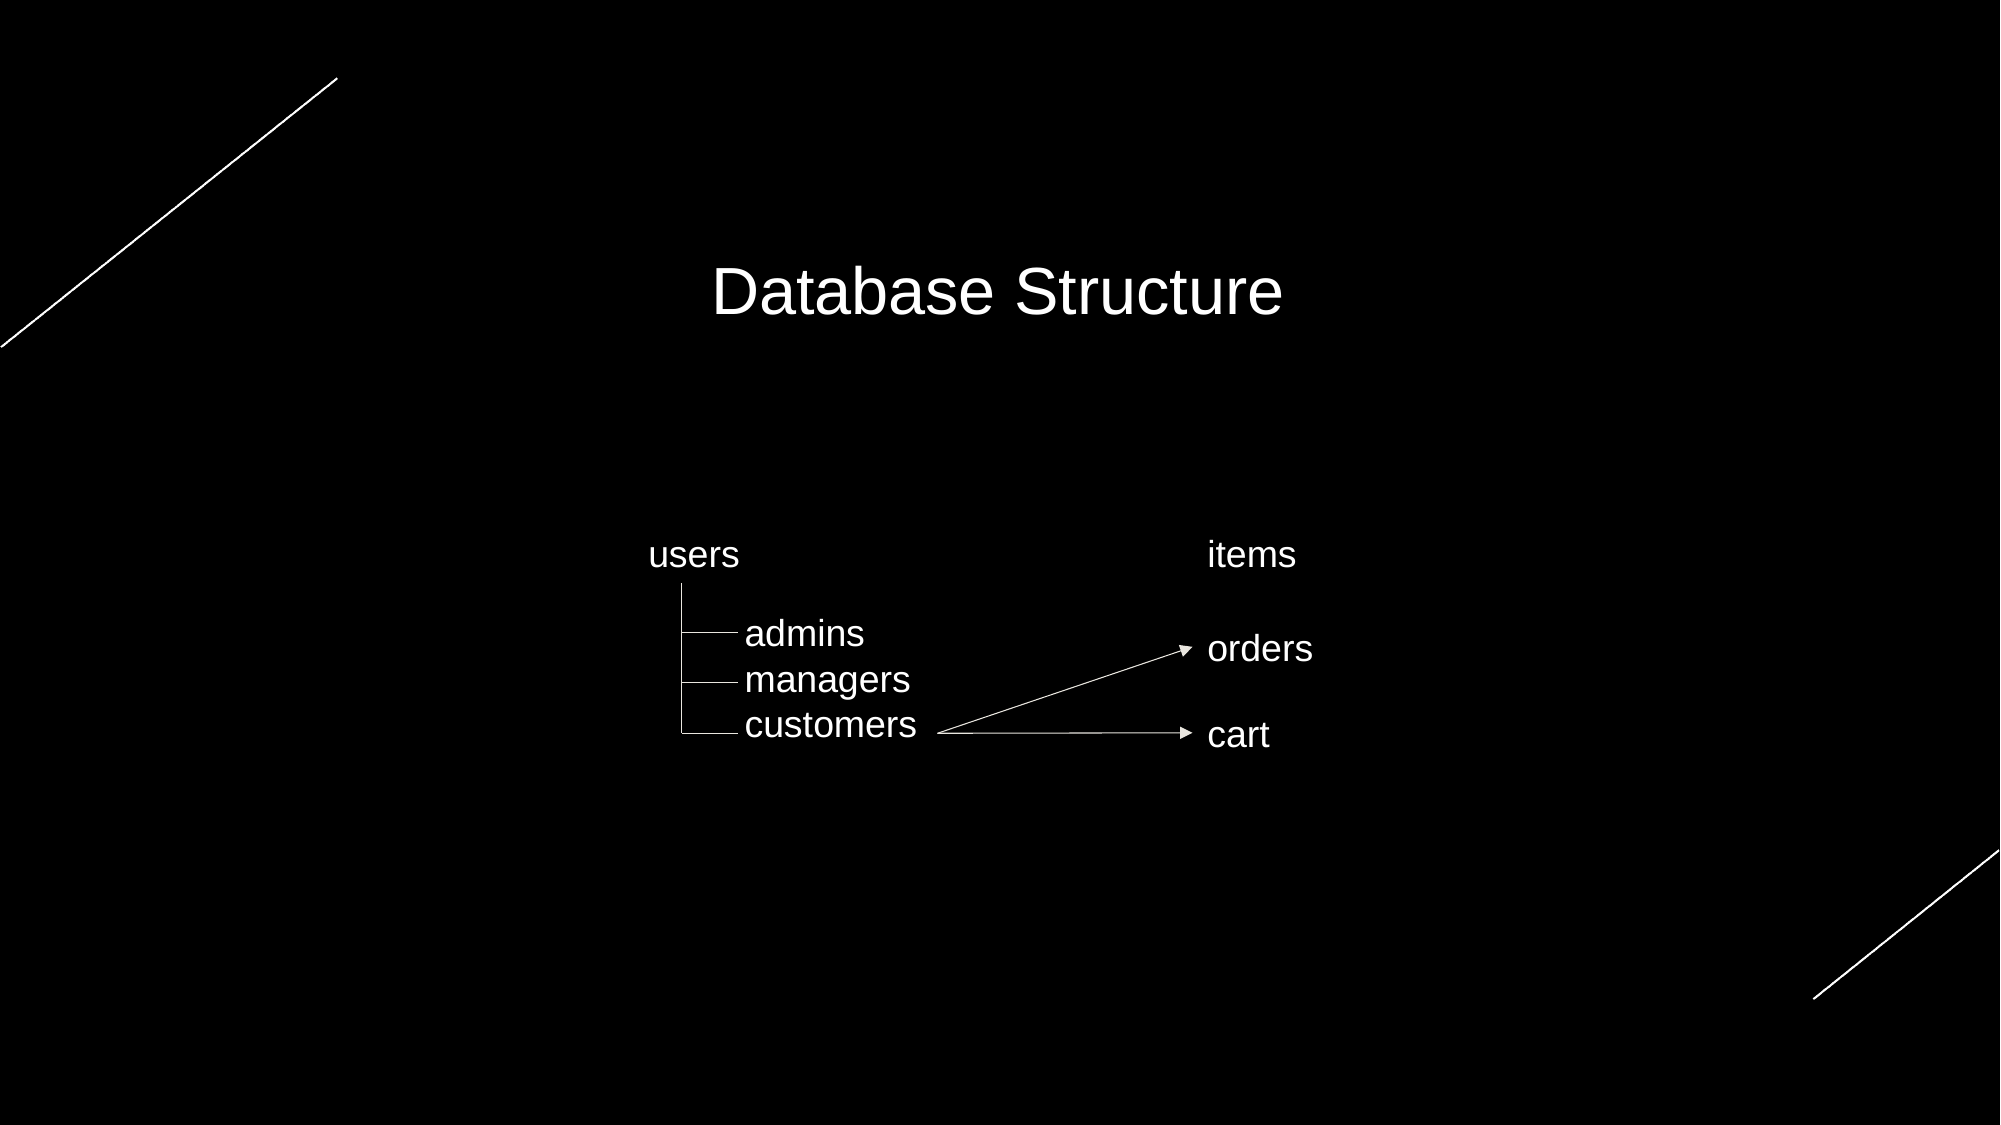

Database Structure
users
items
admins
orders
managers
customers
cart